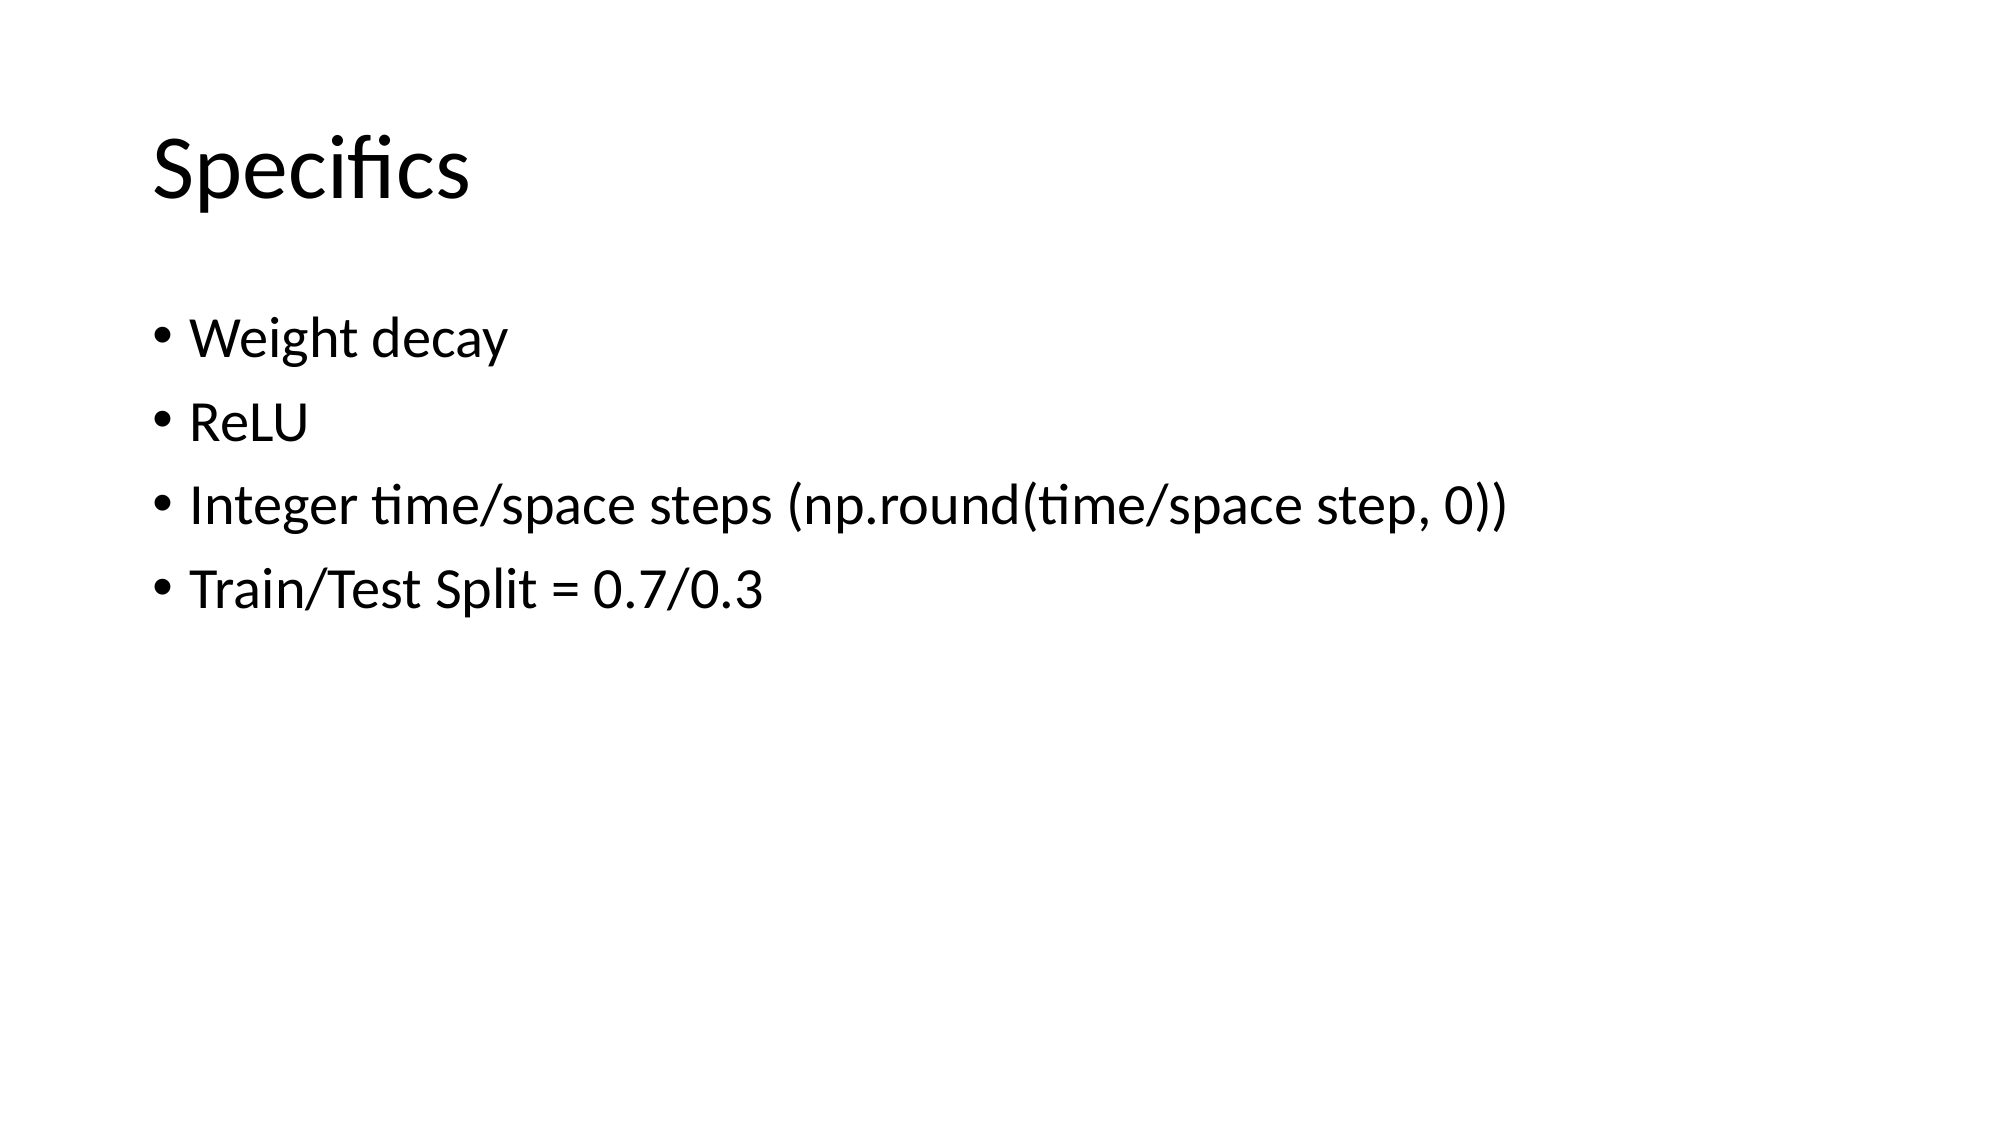

# Specifics
Weight decay
ReLU
Integer time/space steps (np.round(time/space step, 0))
Train/Test Split = 0.7/0.3